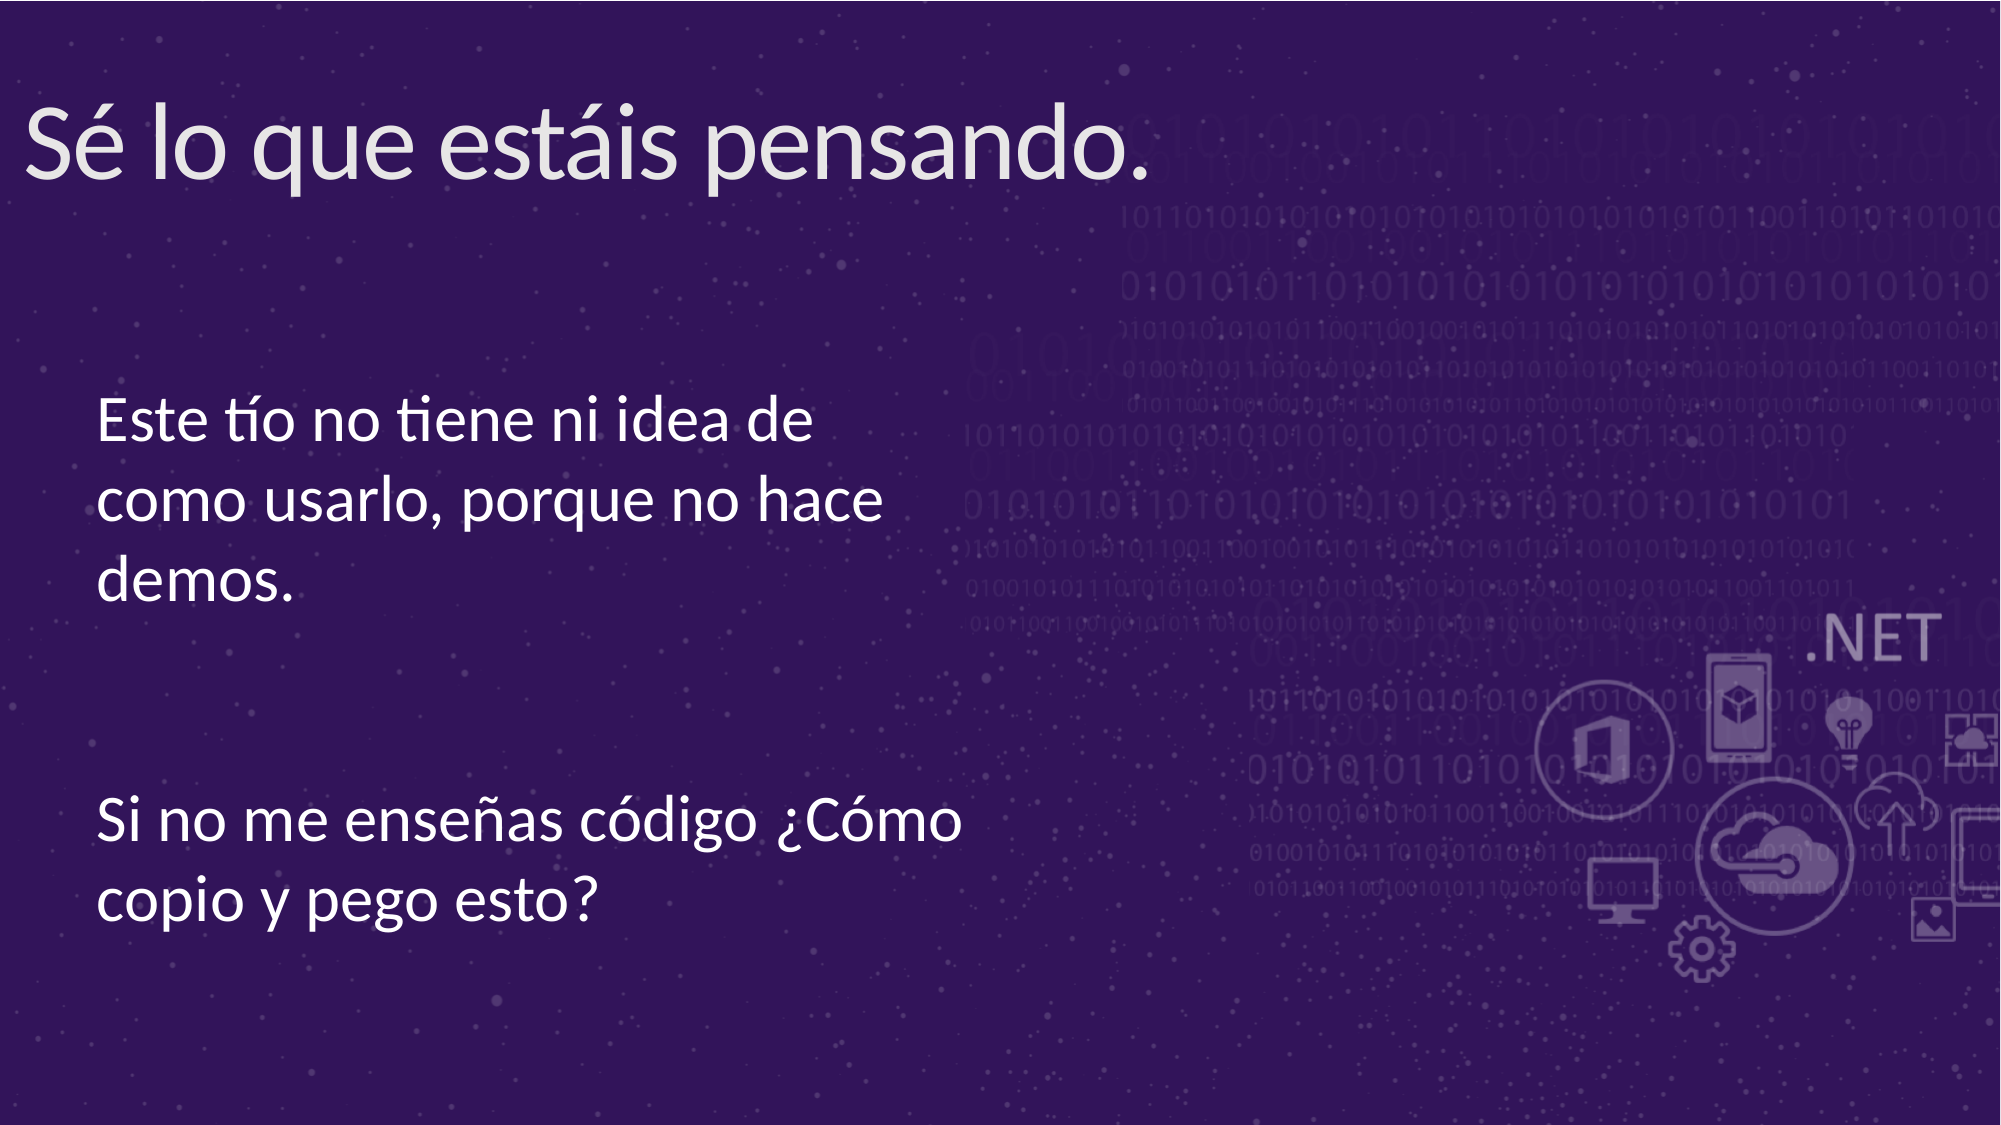

# Sé lo que estáis pensando.

Este tío no tiene ni idea de como usarlo, porque no hace demos.

Si no me enseñas código ¿Cómo copio y pego esto?